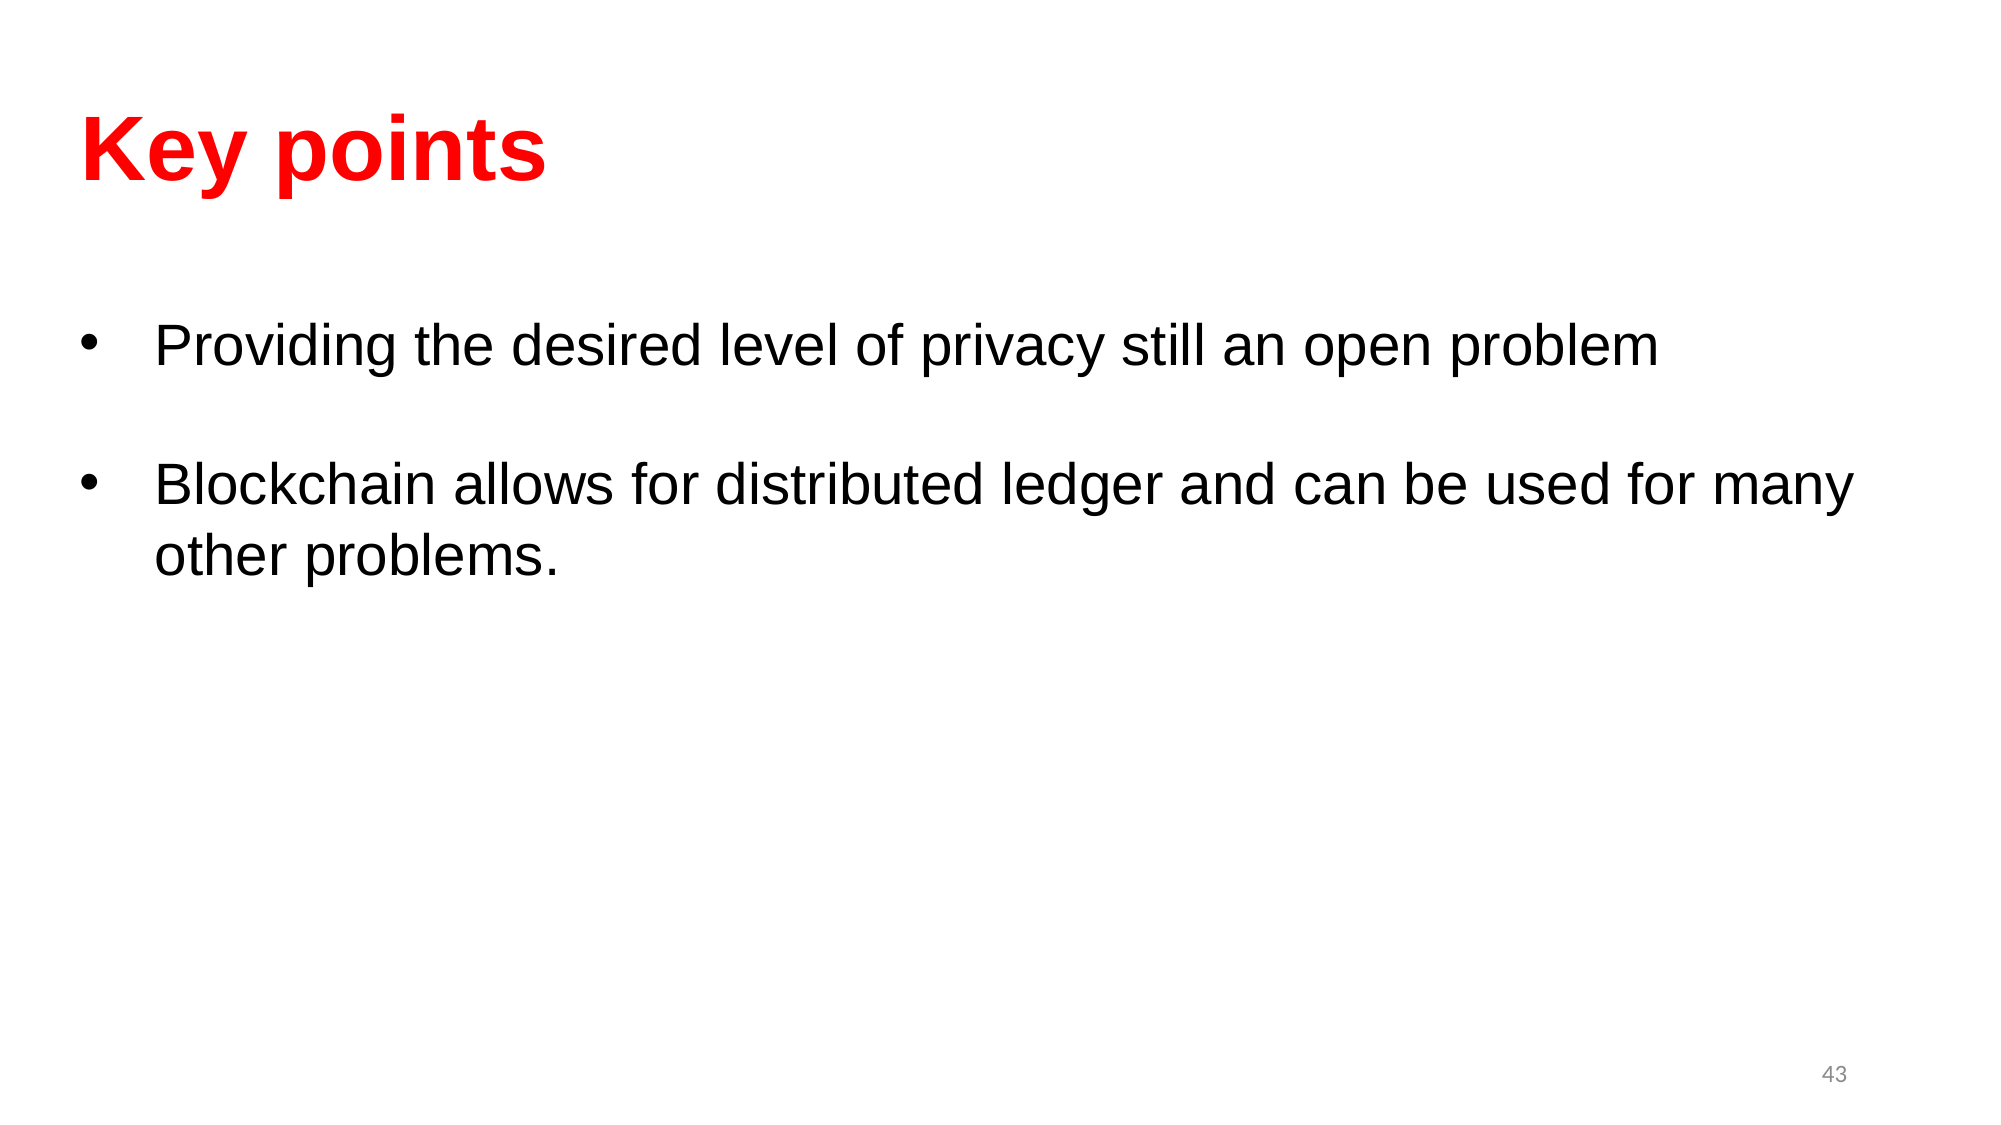

# Key points

Providing the desired level of privacy still an open problem

Blockchain allows for distributed ledger and can be used for many other problems.
43